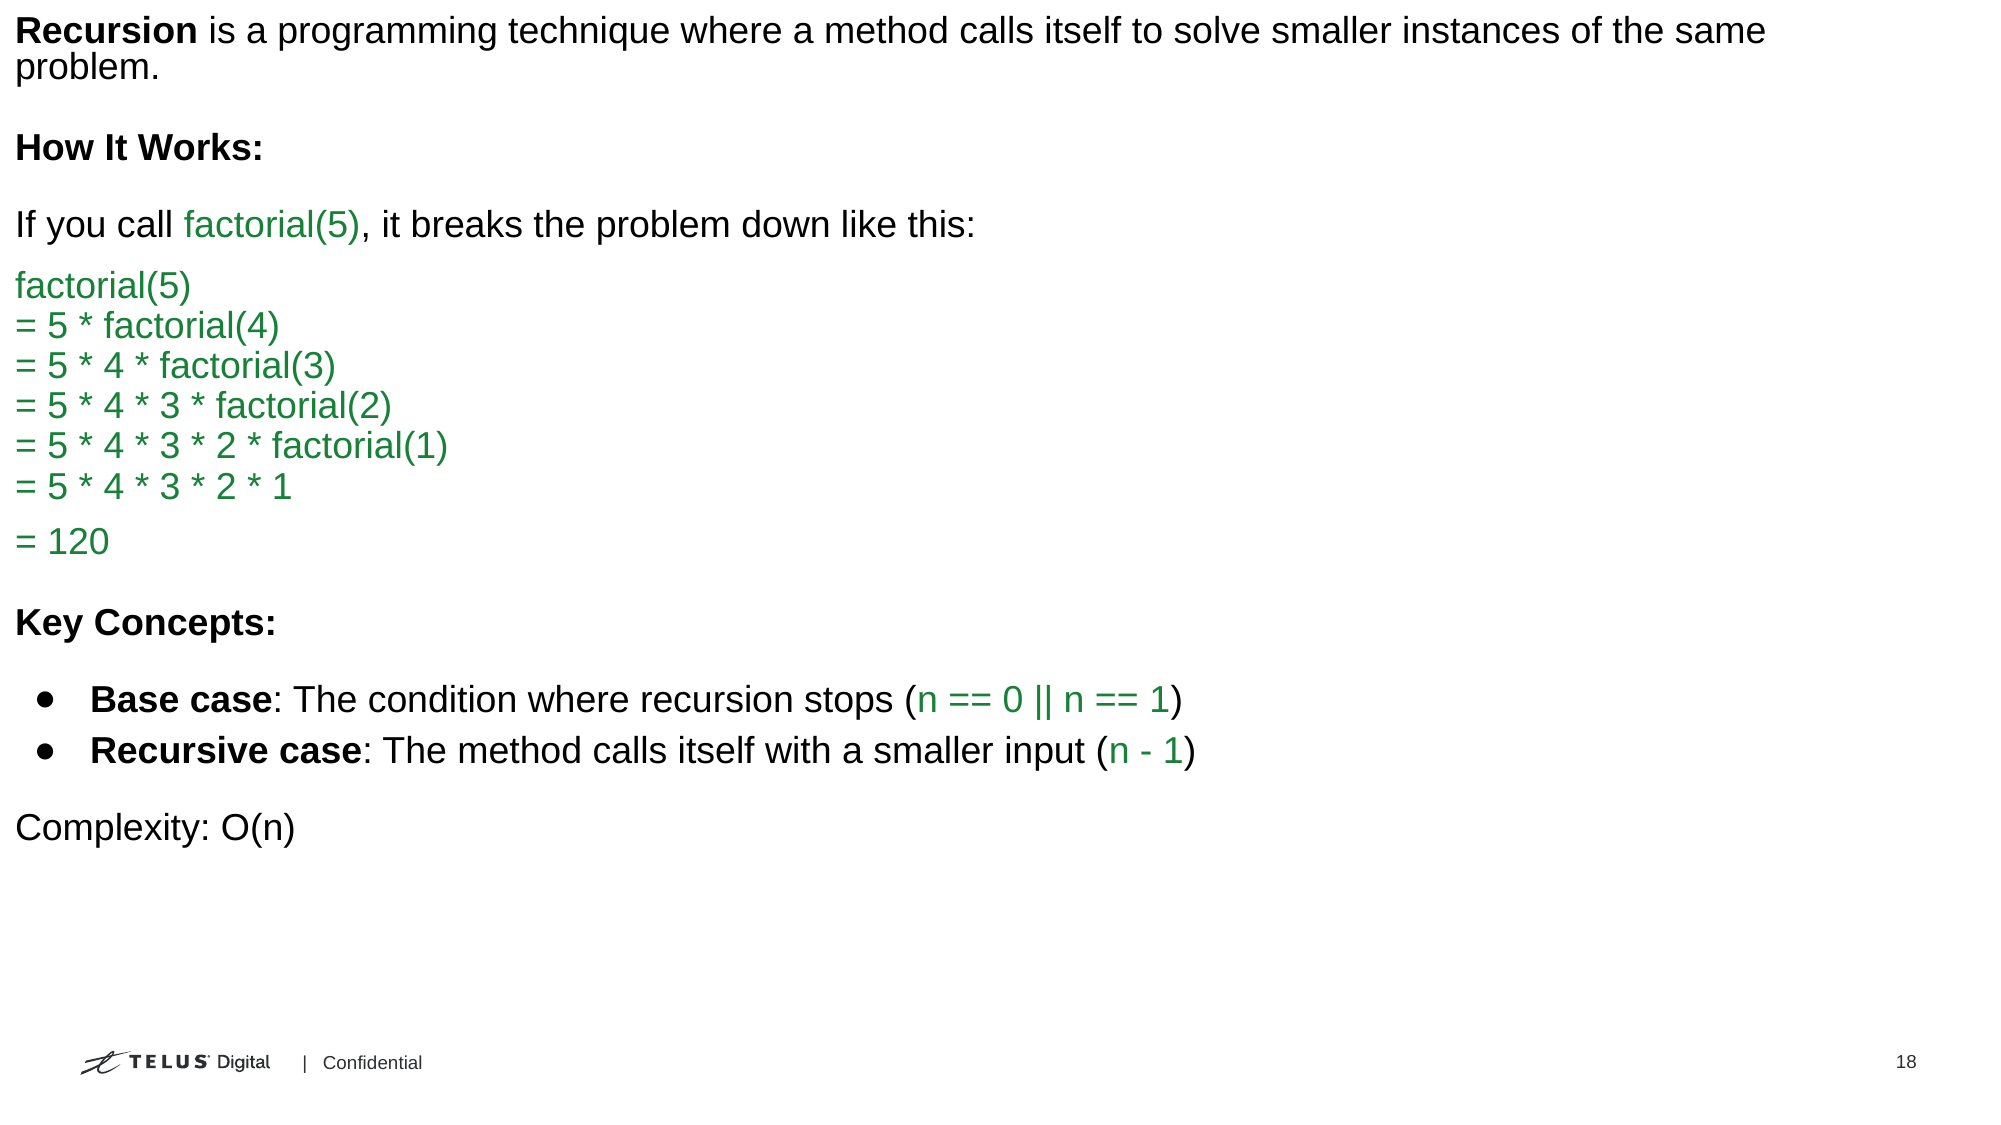

# Recursion
Recursion is a programming technique where a method calls itself to solve smaller instances of the same problem.
How It Works:
If you call factorial(5), it breaks the problem down like this:
factorial(5)
= 5 * factorial(4)
= 5 * 4 * factorial(3)
= 5 * 4 * 3 * factorial(2)
= 5 * 4 * 3 * 2 * factorial(1)
= 5 * 4 * 3 * 2 * 1
= 120
Key Concepts:
Base case: The condition where recursion stops (n == 0 || n == 1)
Recursive case: The method calls itself with a smaller input (n - 1)
Complexity: O(n)